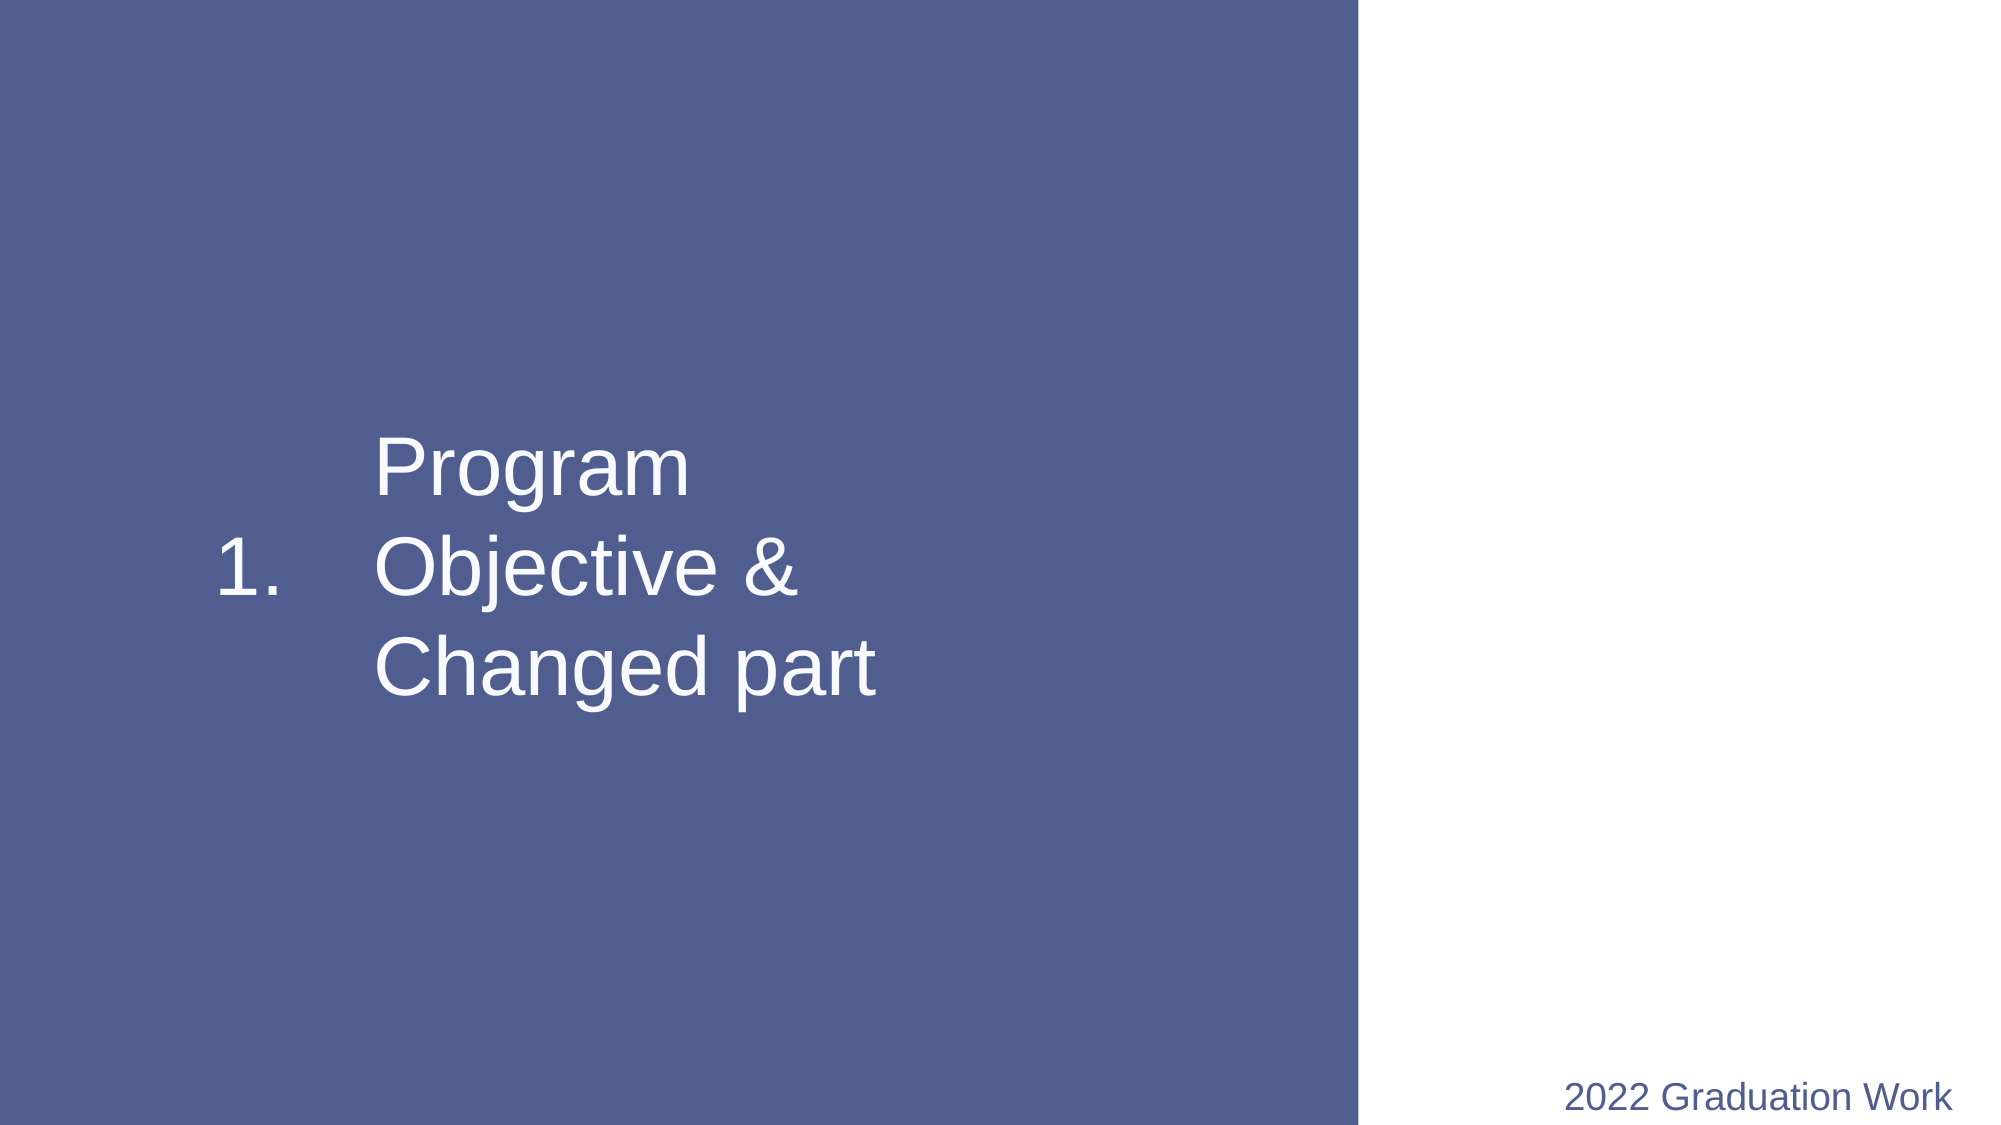

Program
Objective &
Changed part
1.
2022 Graduation Work